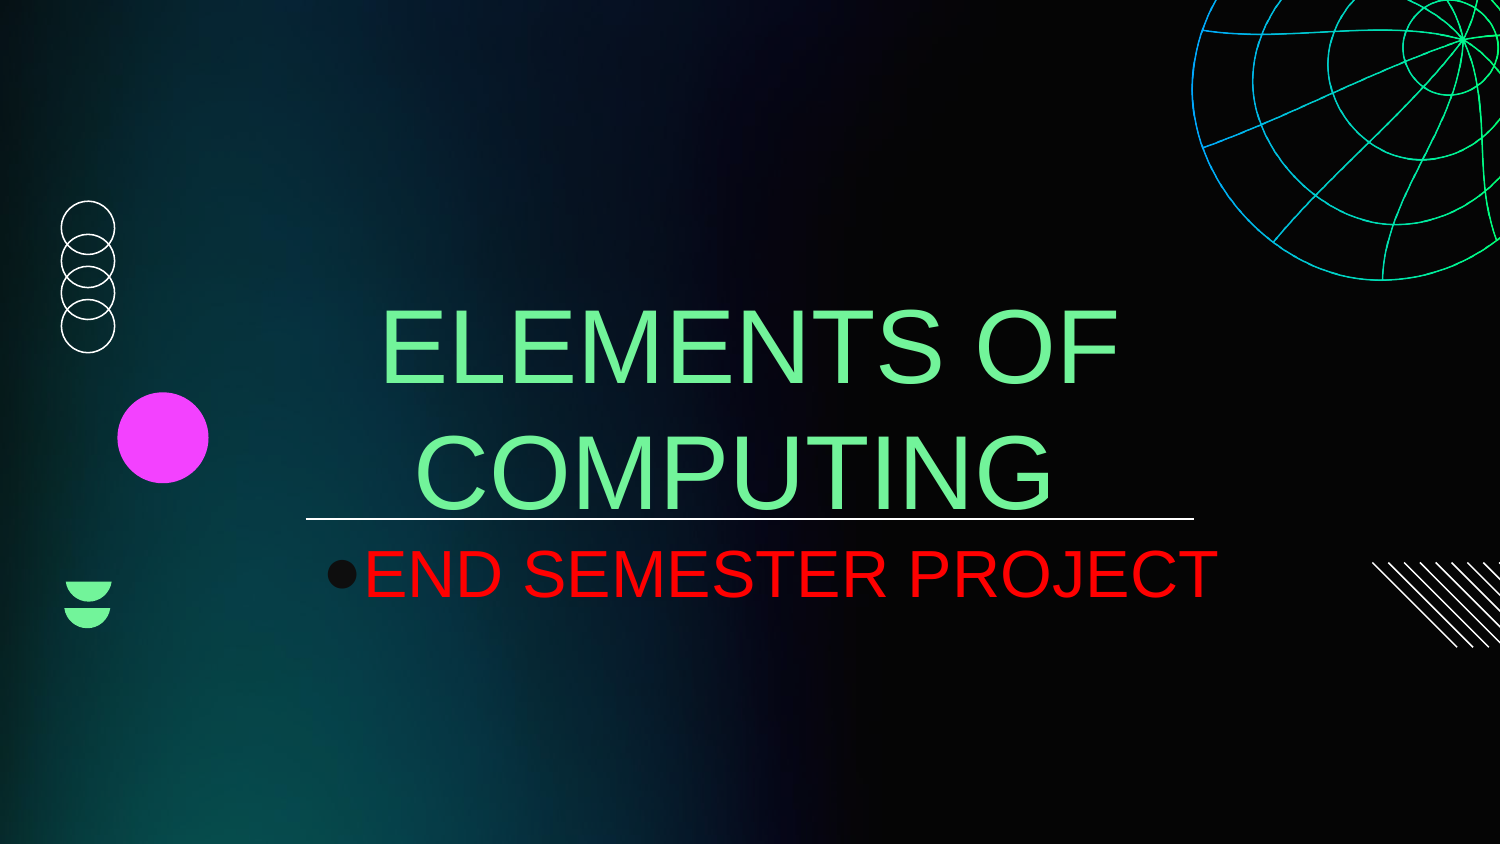

# ELEMENTS OF COMPUTING

END SEMESTER PROJECT